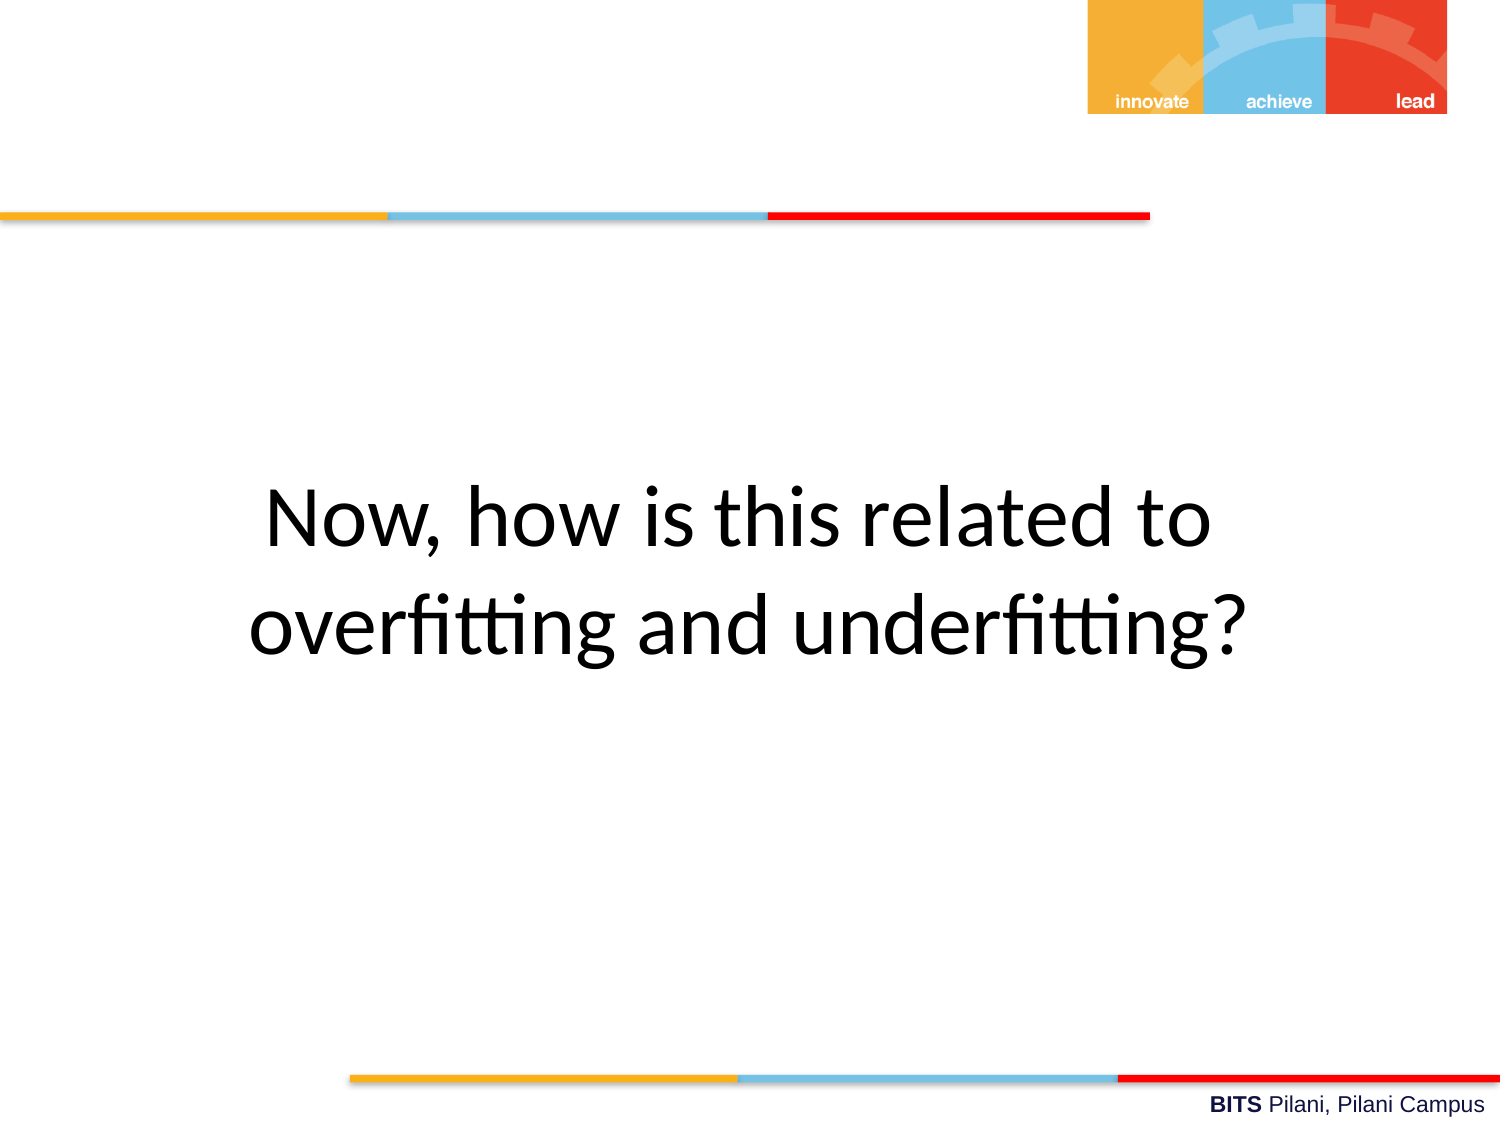

# Now, how is this related to  overfitting and underfitting?